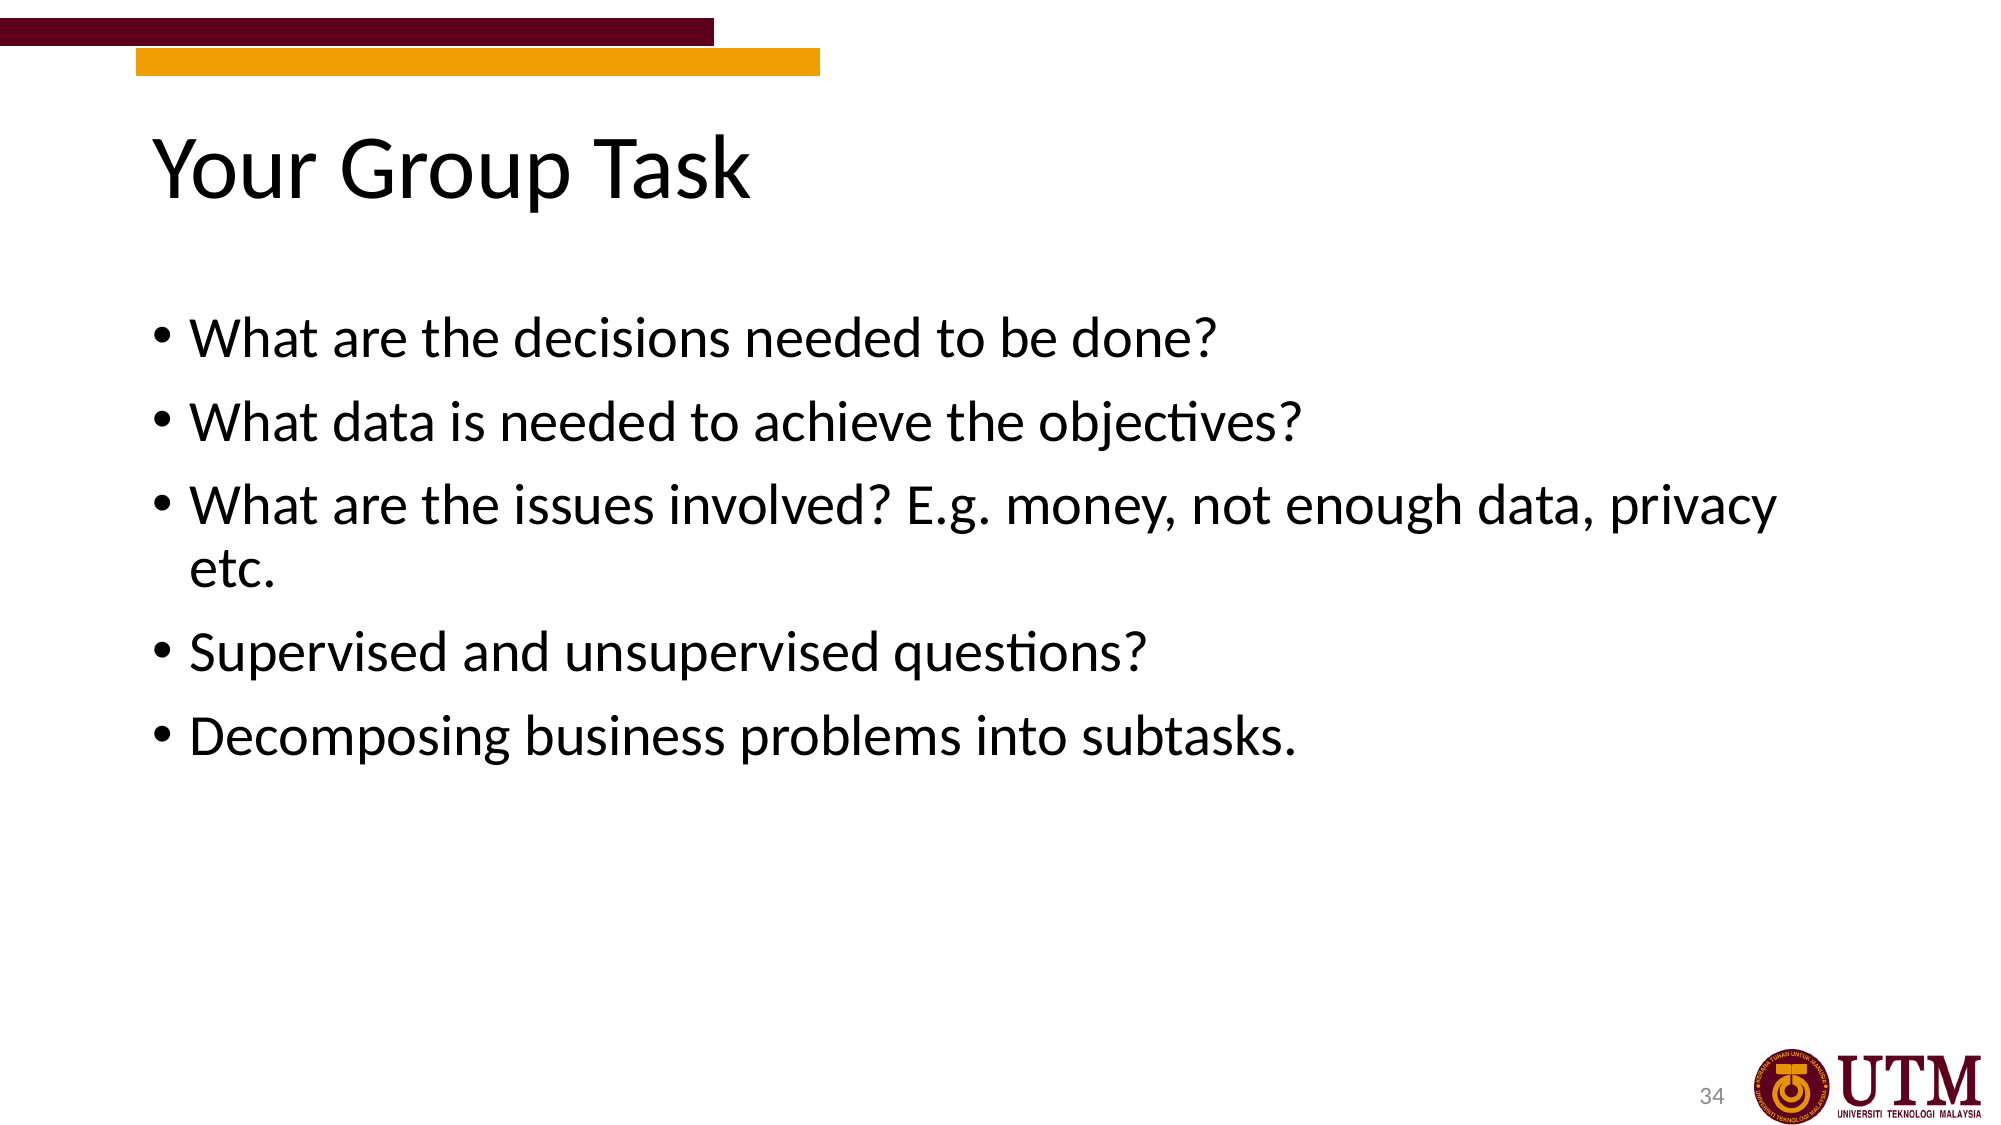

# Your Group Task
What are the decisions needed to be done?
What data is needed to achieve the objectives?
What are the issues involved? E.g. money, not enough data, privacy etc.
Supervised and unsupervised questions?
Decomposing business problems into subtasks.
34